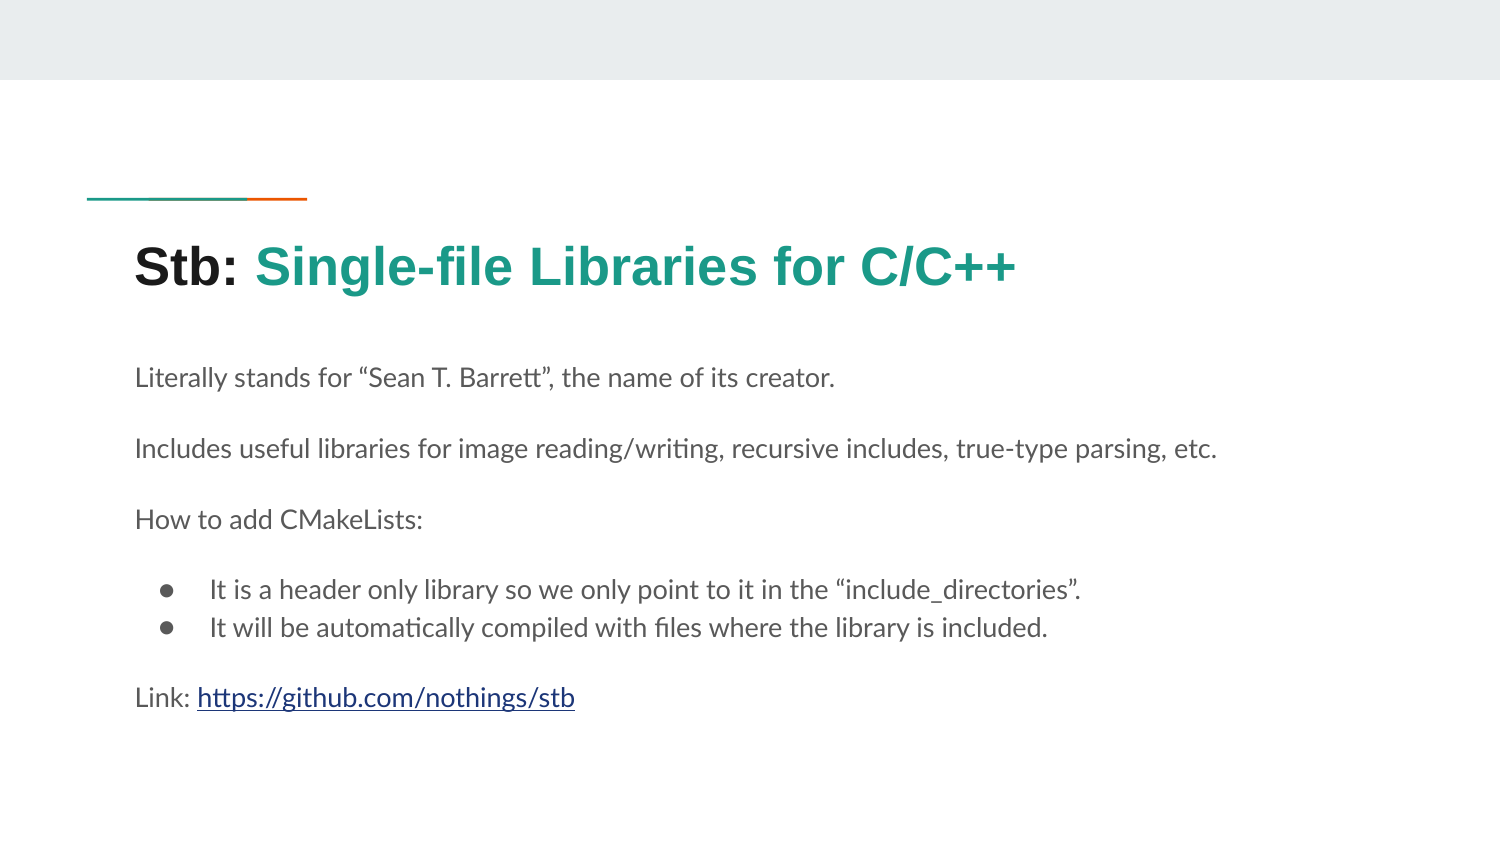

# Stb: Single-file Libraries for C/C++
Literally stands for “Sean T. Barrett”, the name of its creator.
Includes useful libraries for image reading/writing, recursive includes, true-type parsing, etc.
How to add CMakeLists:
It is a header only library so we only point to it in the “include_directories”.
It will be automatically compiled with files where the library is included.
Link: https://github.com/nothings/stb